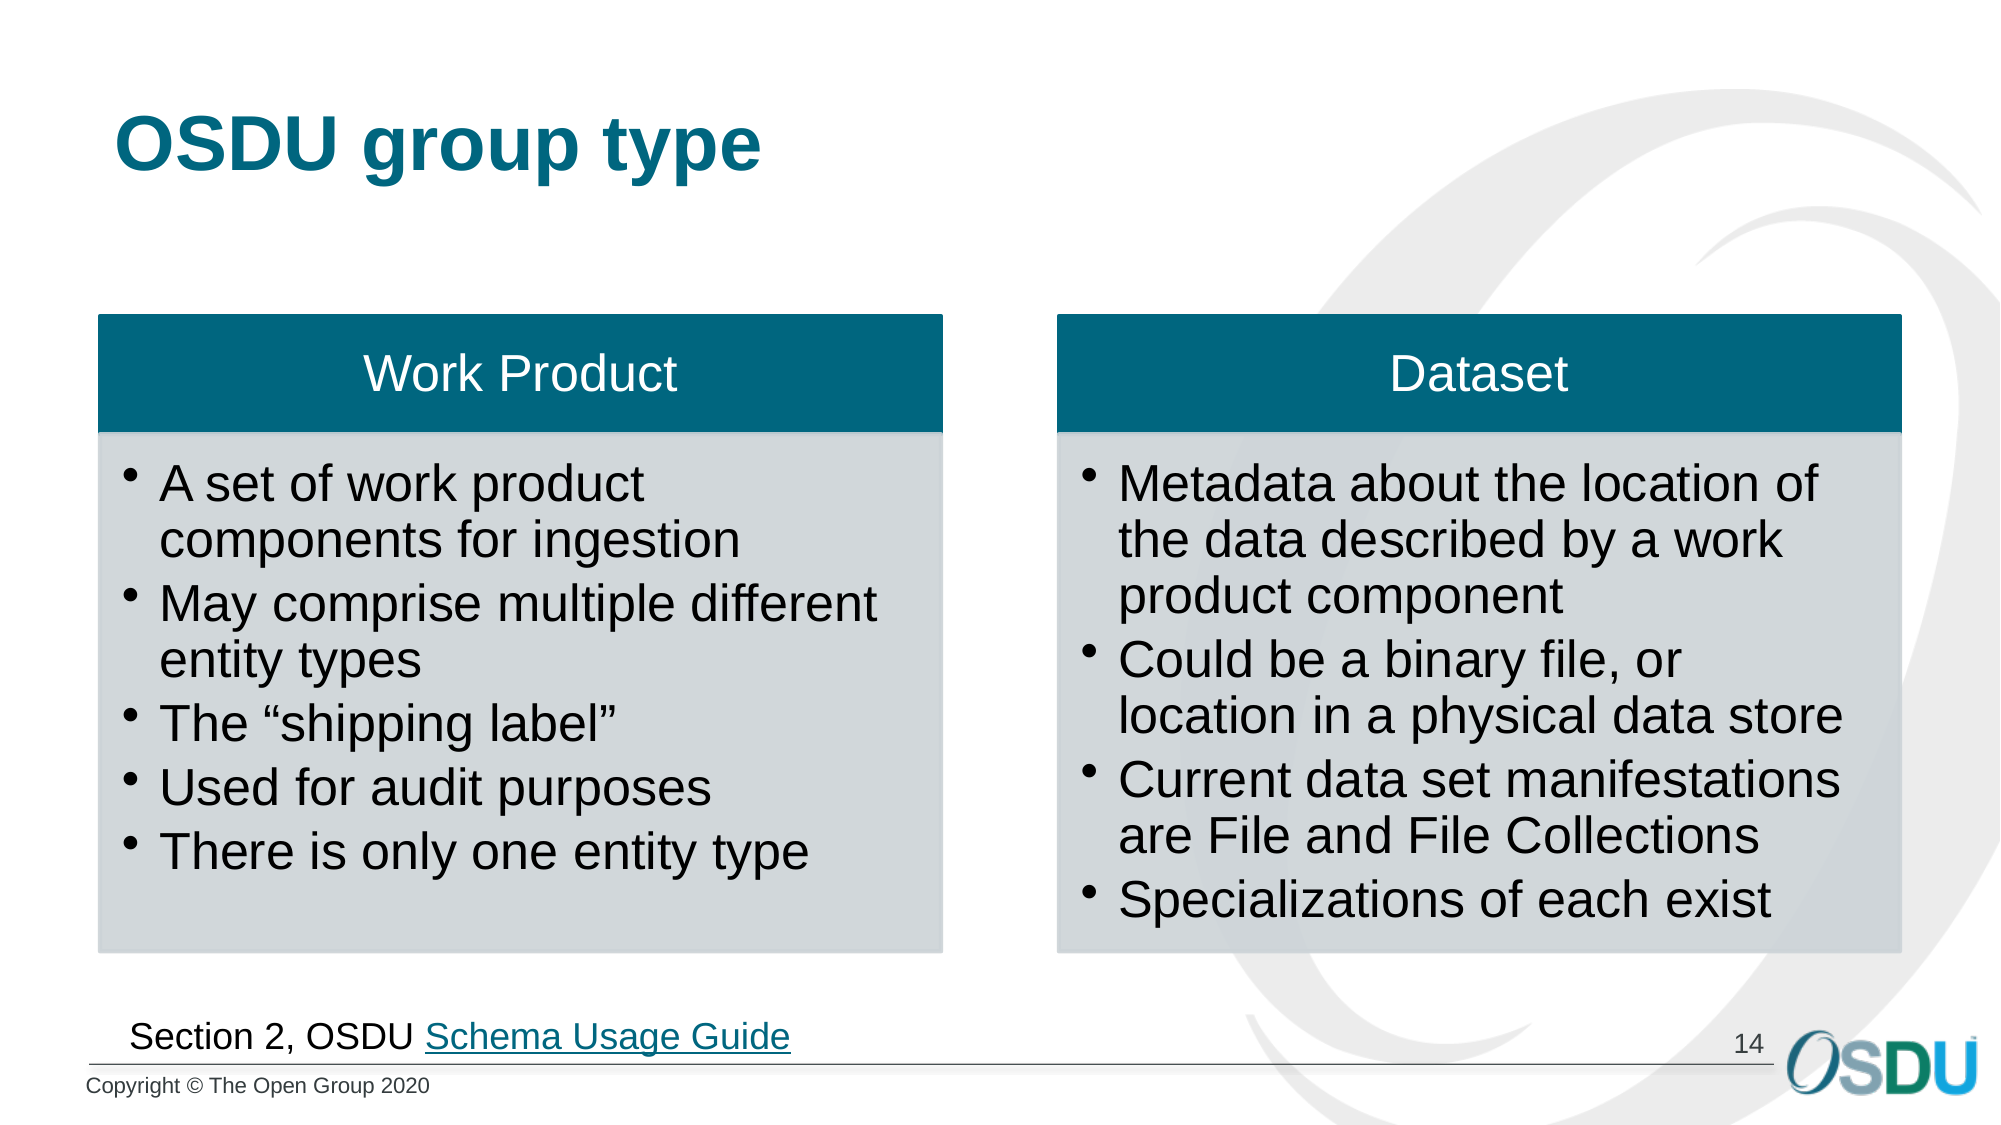

# OSDU group type
Work Product
A set of work product components for ingestion
May comprise multiple different entity types
The “shipping label”
Used for audit purposes
There is only one entity type
Dataset
Metadata about the location of the data described by a work product component
Could be a binary file, or location in a physical data store
Current data set manifestations are File and File Collections
Specializations of each exist
Section 2, OSDU Schema Usage Guide
14